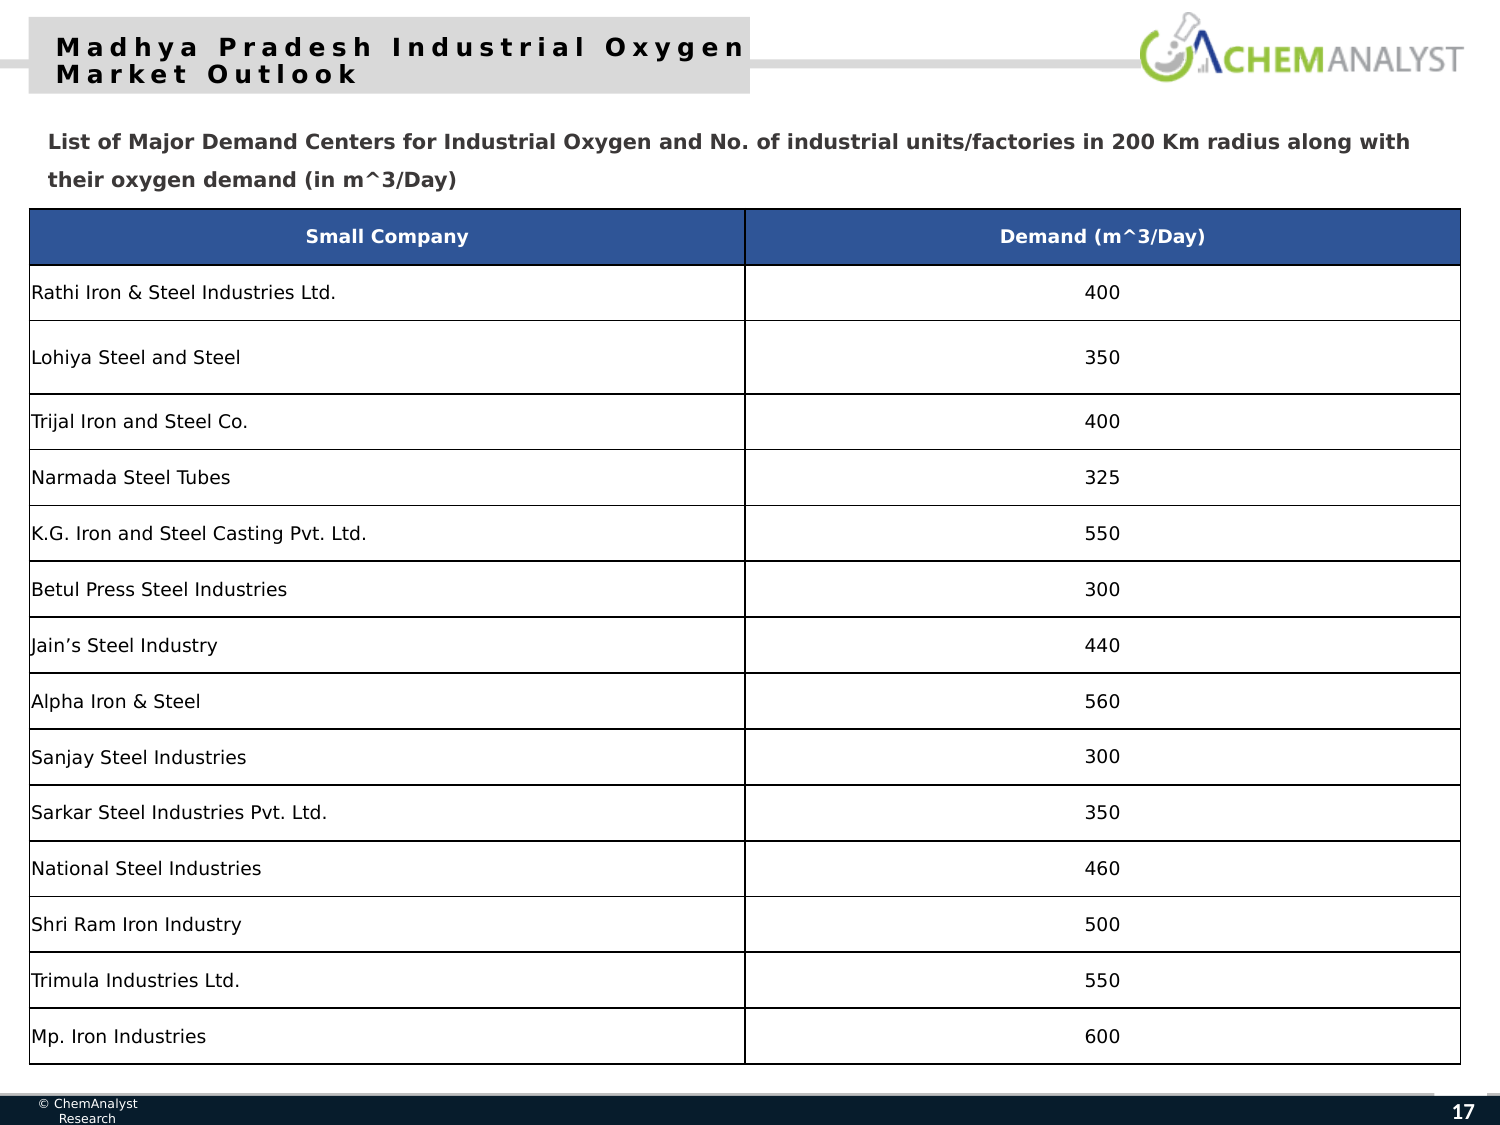

Madhya Pradesh Industrial Oxygen Market Outlook
List of Major Demand Centers for Industrial Oxygen and No. of industrial units/factories in 200 Km radius along with their oxygen demand (in m^3/Day)
| Small Company | Demand (m^3/Day) |
| --- | --- |
| Rathi Iron & Steel Industries Ltd. | 400 |
| Lohiya Steel and Steel | 350 |
| Trijal Iron and Steel Co. | 400 |
| Narmada Steel Tubes | 325 |
| K.G. Iron and Steel Casting Pvt. Ltd. | 550 |
| Betul Press Steel Industries | 300 |
| Jain’s Steel Industry | 440 |
| Alpha Iron & Steel | 560 |
| Sanjay Steel Industries | 300 |
| Sarkar Steel Industries Pvt. Ltd. | 350 |
| National Steel Industries | 460 |
| Shri Ram Iron Industry | 500 |
| Trimula Industries Ltd. | 550 |
| Mp. Iron Industries | 600 |